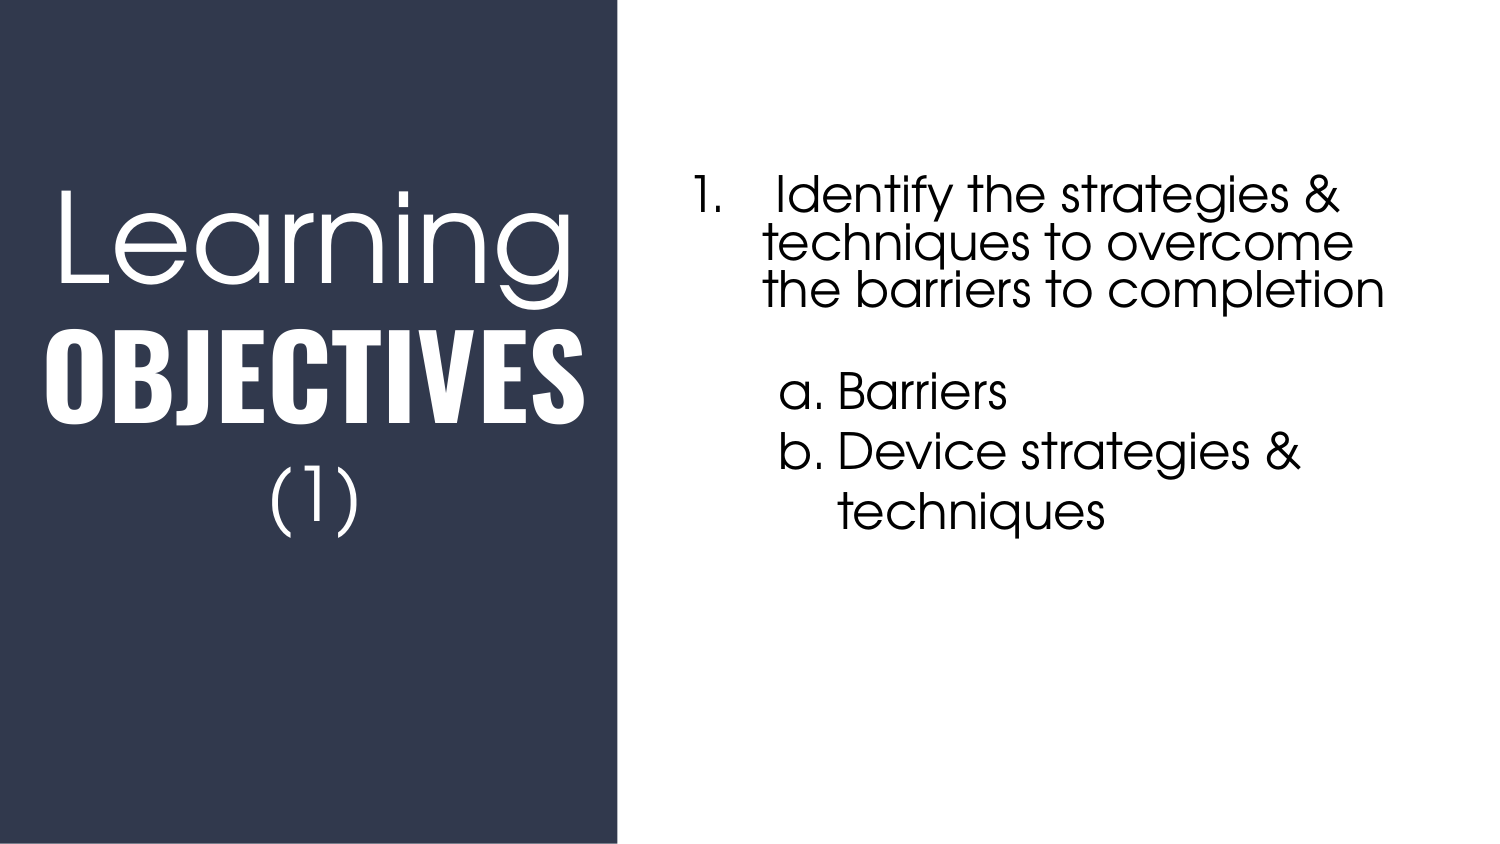

# Learning OBJECTIVES (1)
 Identify the strategies & techniques to overcome the barriers to completion

Barriers
Device strategies & techniques